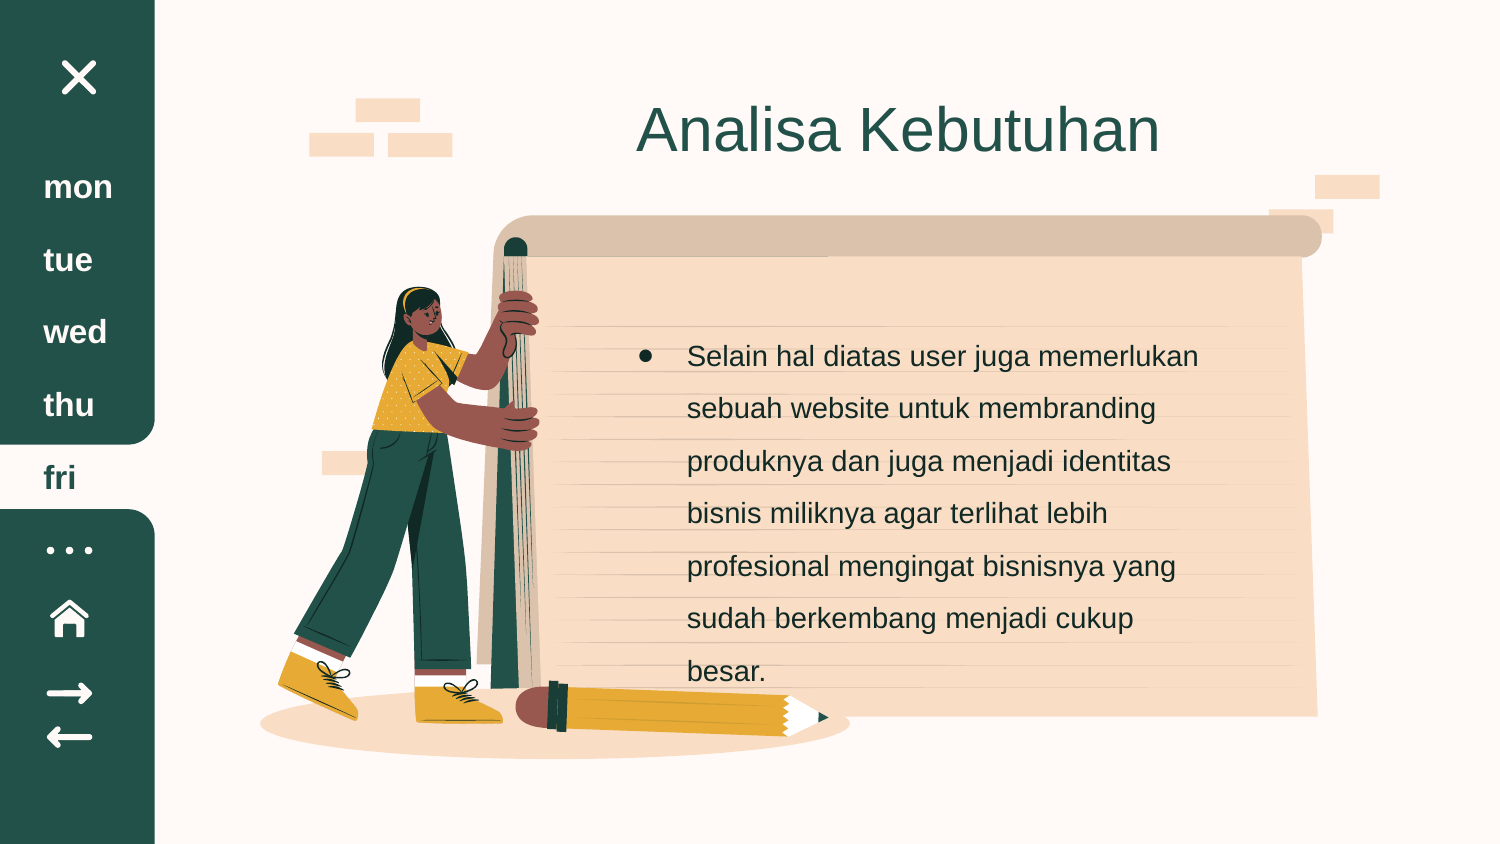

# Analisa Kebutuhan
mon

tue

wed
Selain hal diatas user juga memerlukan sebuah website untuk membranding produknya dan juga menjadi identitas bisnis miliknya agar terlihat lebih profesional mengingat bisnisnya yang sudah berkembang menjadi cukup besar.
thu
fri